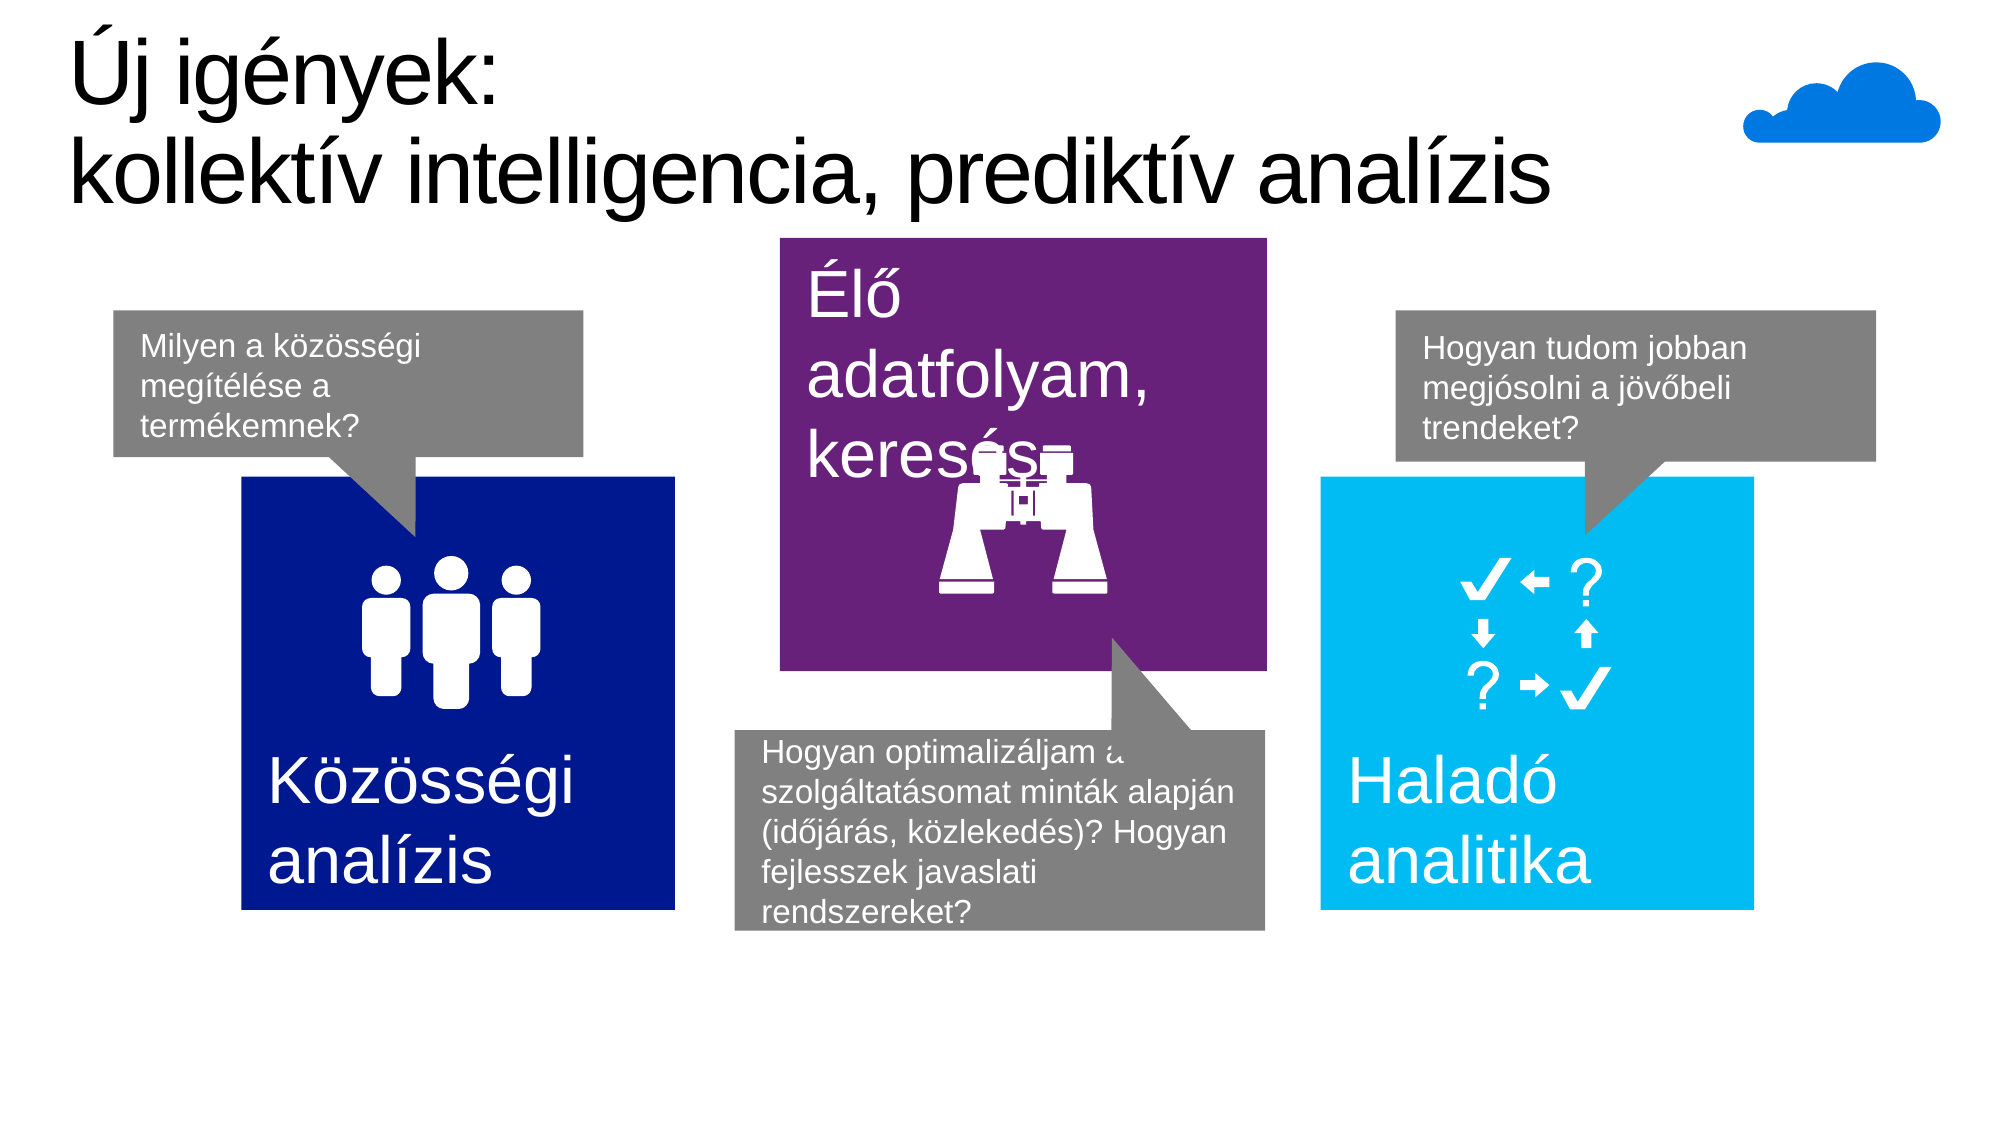

# Új igények: kollektív intelligencia, prediktív analízis

Élő adatfolyam, keresés

Milyen a közösségi megítélése a termékemnek?

Hogyan tudom jobban megjósolni a jövőbeli trendeket?

Közösségi analízis

Haladó analitika

Hogyan optimalizáljam a szolgáltatásomat minták alapján (időjárás, közlekedés)? Hogyan fejlesszek javaslati rendszereket?